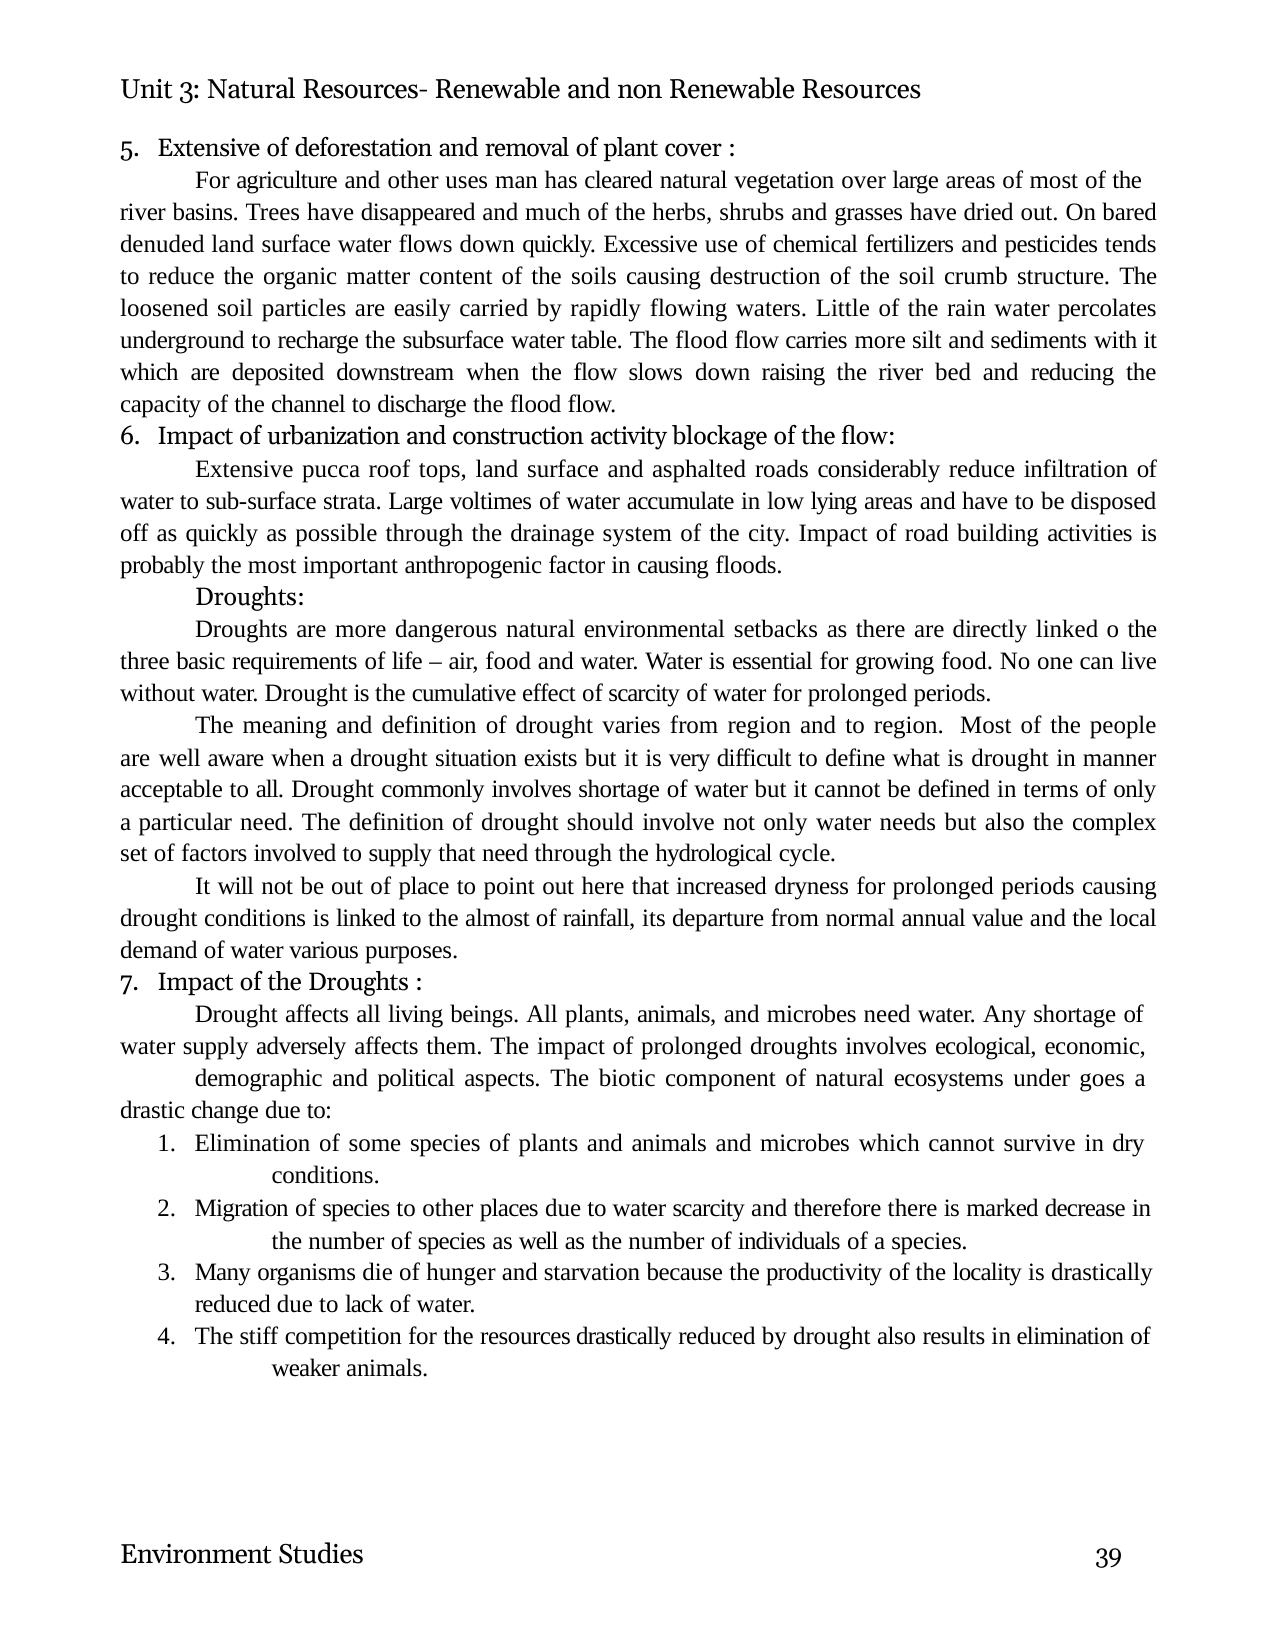

Unit 3: Natural Resources- Renewable and non Renewable Resources
Extensive of deforestation and removal of plant cover :
For agriculture and other uses man has cleared natural vegetation over large areas of most of the
river basins. Trees have disappeared and much of the herbs, shrubs and grasses have dried out. On bared denuded land surface water flows down quickly. Excessive use of chemical fertilizers and pesticides tends to reduce the organic matter content of the soils causing destruction of the soil crumb structure. The loosened soil particles are easily carried by rapidly flowing waters. Little of the rain water percolates underground to recharge the subsurface water table. The flood flow carries more silt and sediments with it which are deposited downstream when the flow slows down raising the river bed and reducing the capacity of the channel to discharge the flood flow.
Impact of urbanization and construction activity blockage of the flow:
Extensive pucca roof tops, land surface and asphalted roads considerably reduce infiltration of water to sub-surface strata. Large voltimes of water accumulate in low lying areas and have to be disposed off as quickly as possible through the drainage system of the city. Impact of road building activities is probably the most important anthropogenic factor in causing floods.
Droughts:
Droughts are more dangerous natural environmental setbacks as there are directly linked o the three basic requirements of life – air, food and water. Water is essential for growing food. No one can live without water. Drought is the cumulative effect of scarcity of water for prolonged periods.
The meaning and definition of drought varies from region and to region. Most of the people are well aware when a drought situation exists but it is very difficult to define what is drought in manner acceptable to all. Drought commonly involves shortage of water but it cannot be defined in terms of only a particular need. The definition of drought should involve not only water needs but also the complex set of factors involved to supply that need through the hydrological cycle.
It will not be out of place to point out here that increased dryness for prolonged periods causing drought conditions is linked to the almost of rainfall, its departure from normal annual value and the local demand of water various purposes.
Impact of the Droughts :
Drought affects all living beings. All plants, animals, and microbes need water. Any shortage of water supply adversely affects them. The impact of prolonged droughts involves ecological, economic,
demographic and political aspects. The biotic component of natural ecosystems under goes a drastic change due to:
Elimination of some species of plants and animals and microbes which cannot survive in dry 	conditions.
Migration of species to other places due to water scarcity and therefore there is marked decrease in 	the number of species as well as the number of individuals of a species.
Many organisms die of hunger and starvation because the productivity of the locality is drastically
reduced due to lack of water.
The stiff competition for the resources drastically reduced by drought also results in elimination of 	weaker animals.
Environment Studies
39